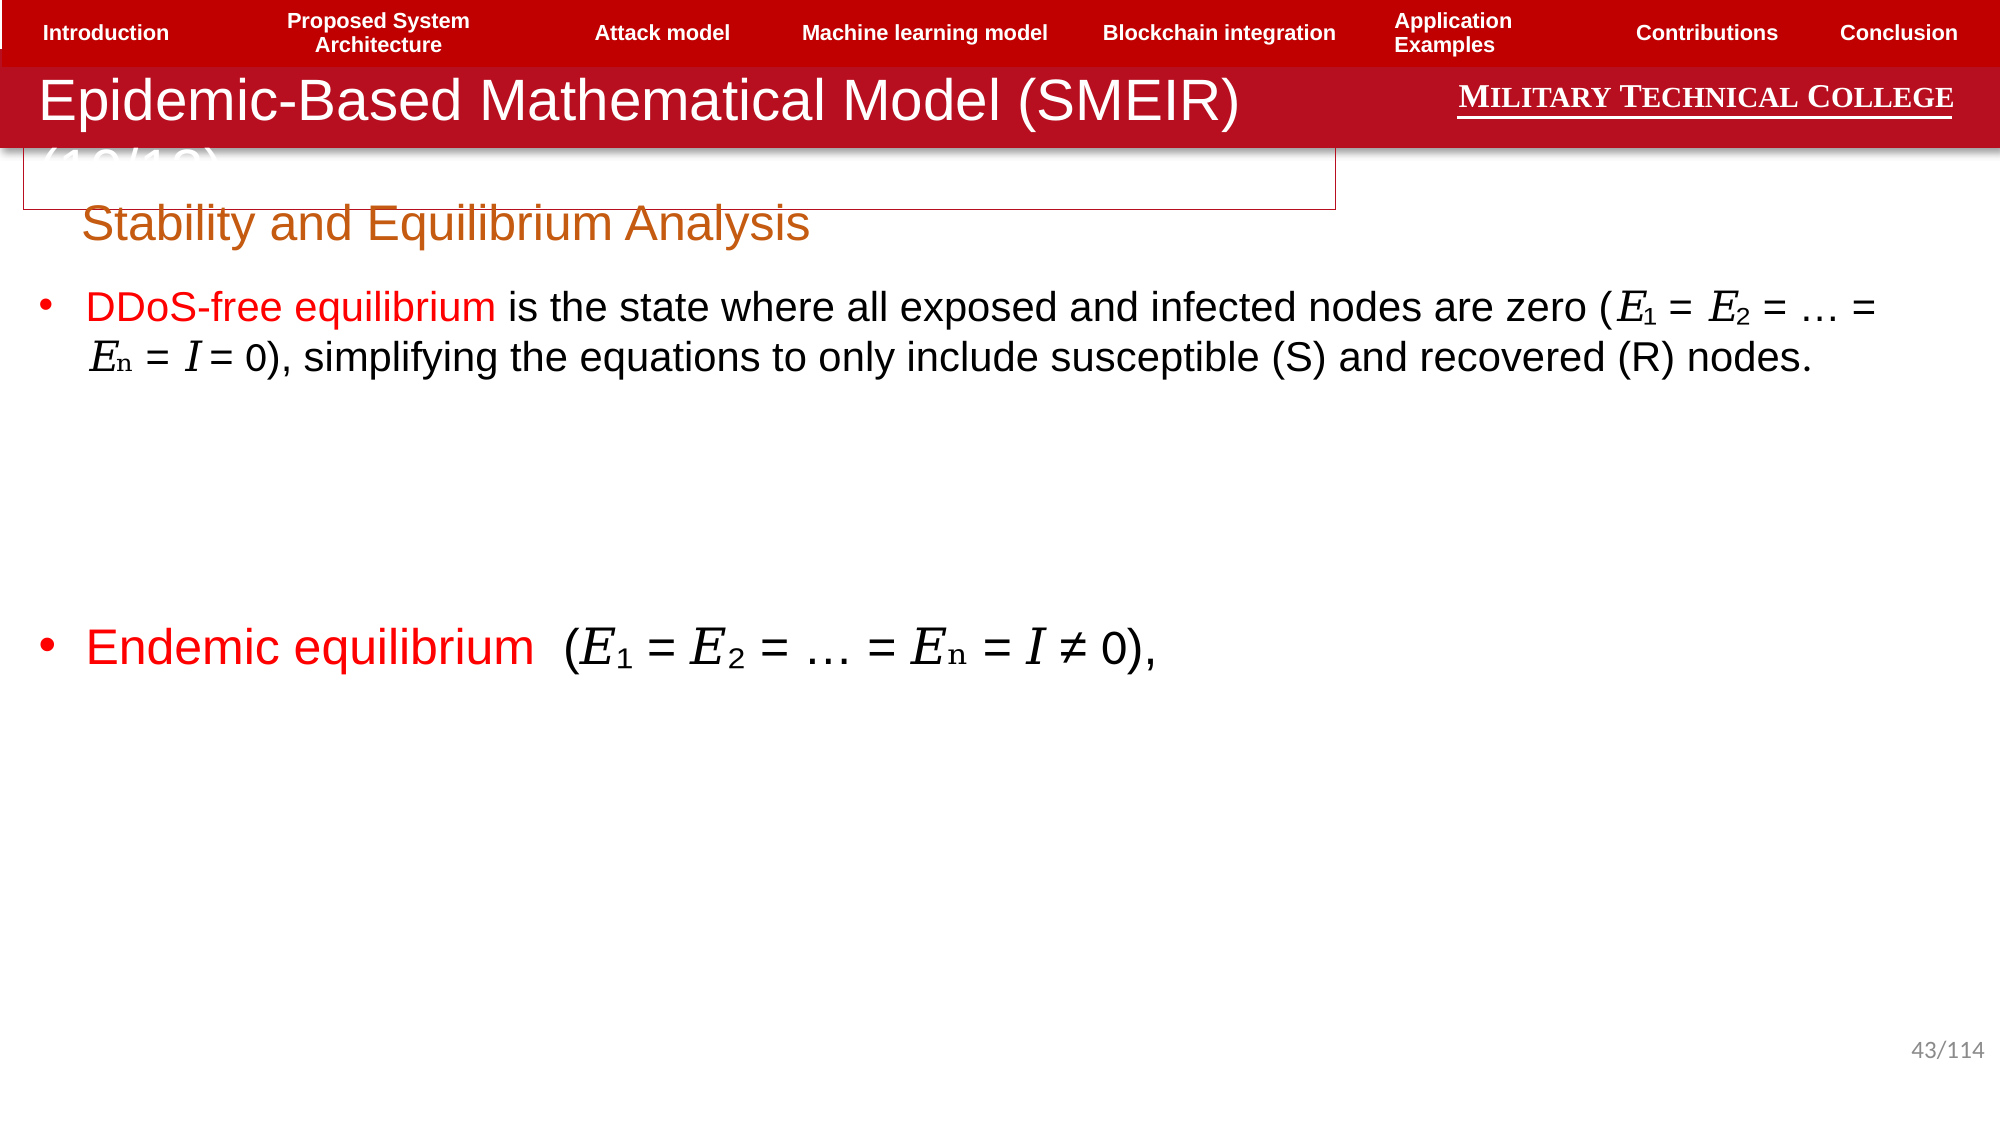

| Introduction | Proposed System Architecture | Attack model | Machine learning model | Blockchain integration | Application Examples | Contributions | Conclusion |
| --- | --- | --- | --- | --- | --- | --- | --- |

Epidemic-Based Mathematical Model (SMEIR)(10/13)
MILITARY TECHNICAL COLLEGE
Stability and Equilibrium Analysis
DDoS-free equilibrium is the state where all exposed and infected nodes are zero (𝐸₁ = 𝐸₂ = … = 𝐸ₙ = 𝐼 = 0), simplifying the equations to only include susceptible (S) and recovered (R) nodes.
Endemic equilibrium  (𝐸₁ = 𝐸₂ = … = 𝐸ₙ = 𝐼 ≠ 0),